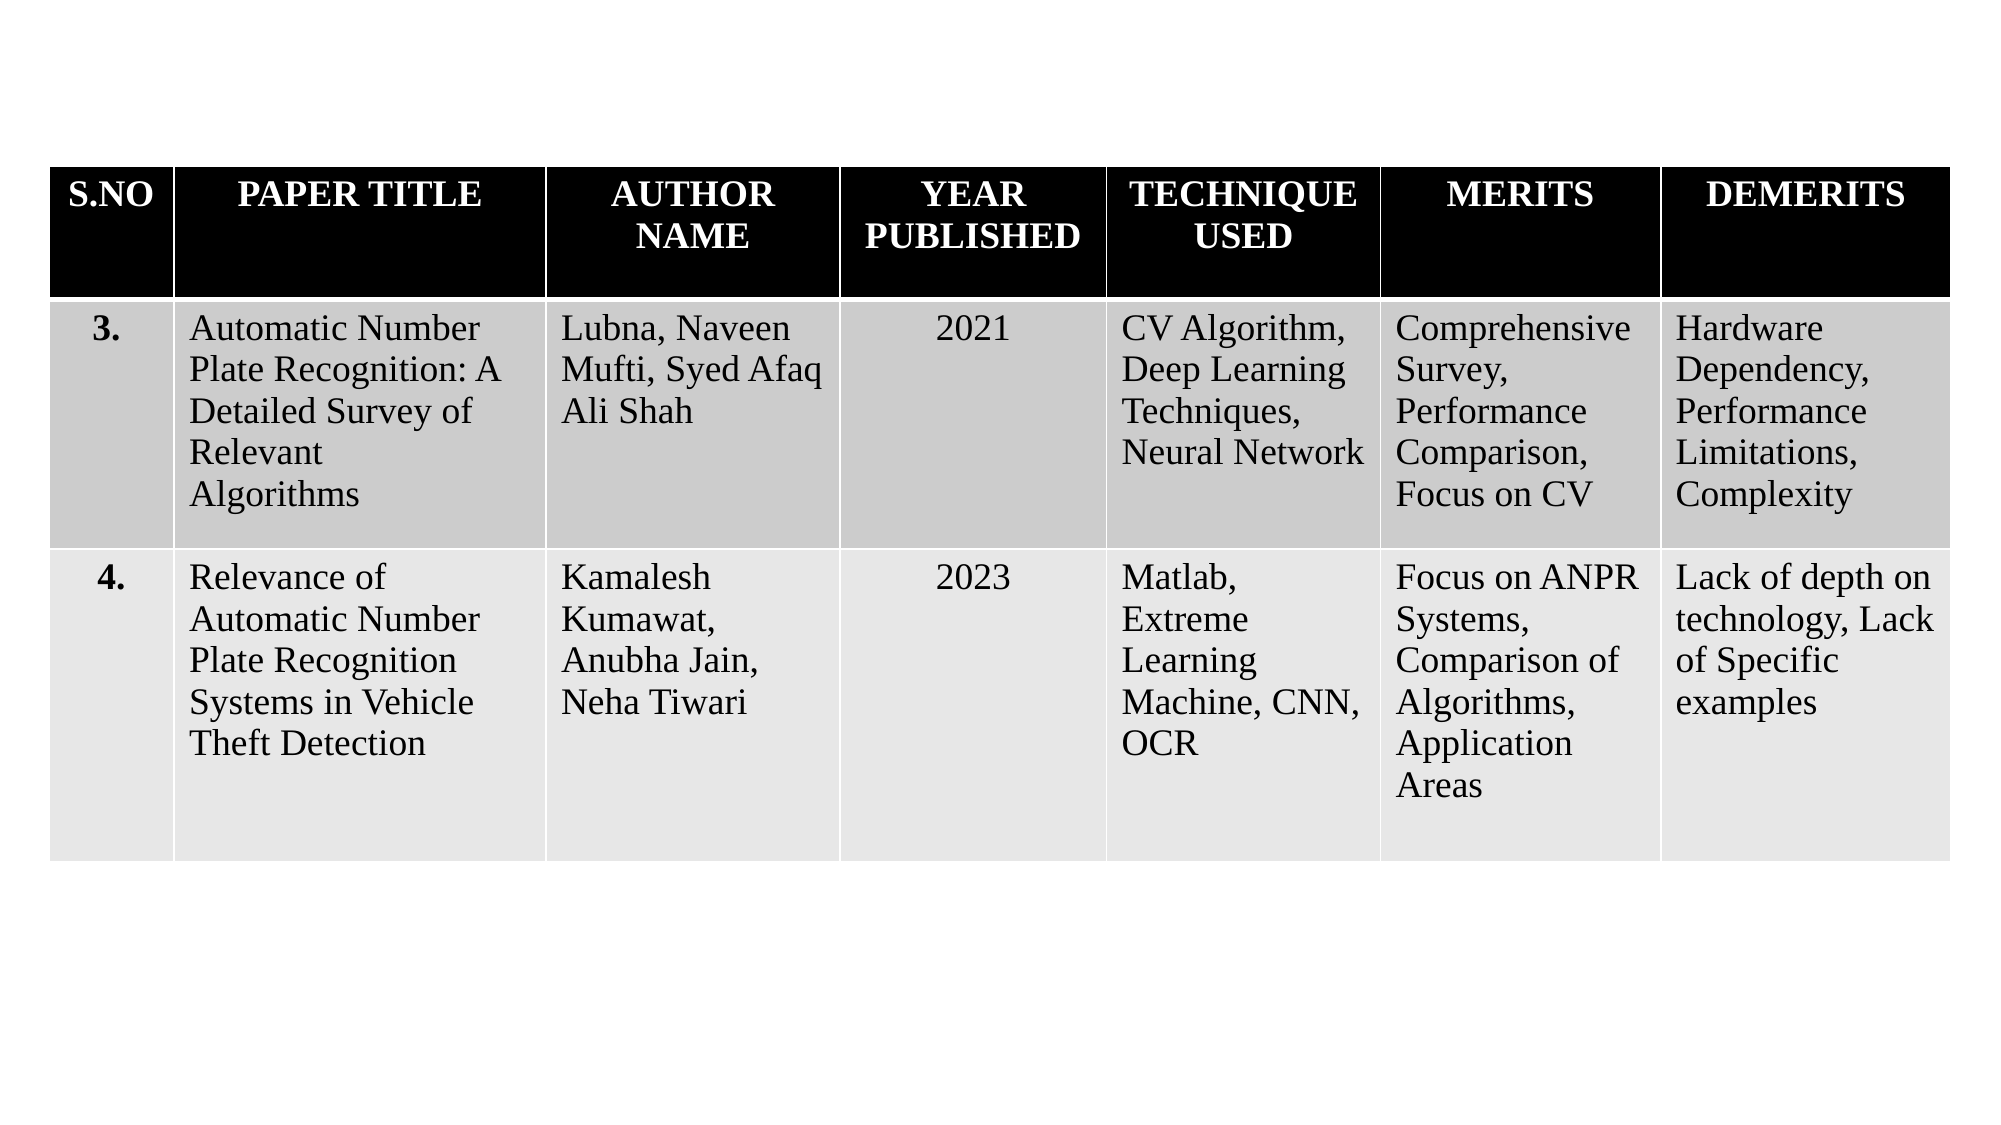

| S.NO | PAPER TITLE | AUTHOR NAME | YEAR PUBLISHED | TECHNIQUE USED | MERITS | DEMERITS |
| --- | --- | --- | --- | --- | --- | --- |
| 3. | Automatic Number Plate Recognition: A Detailed Survey of Relevant Algorithms | Lubna, Naveen Mufti, Syed Afaq Ali Shah | 2021 | CV Algorithm, Deep Learning Techniques, Neural Network | Comprehensive Survey, Performance Comparison, Focus on CV | Hardware Dependency, Performance Limitations, Complexity |
| 4. | Relevance of Automatic Number Plate Recognition Systems in Vehicle Theft Detection | Kamalesh Kumawat, Anubha Jain, Neha Tiwari | 2023 | Matlab, Extreme Learning Machine, CNN, OCR | Focus on ANPR Systems, Comparison of Algorithms, Application Areas | Lack of depth on technology, Lack of Specific examples |